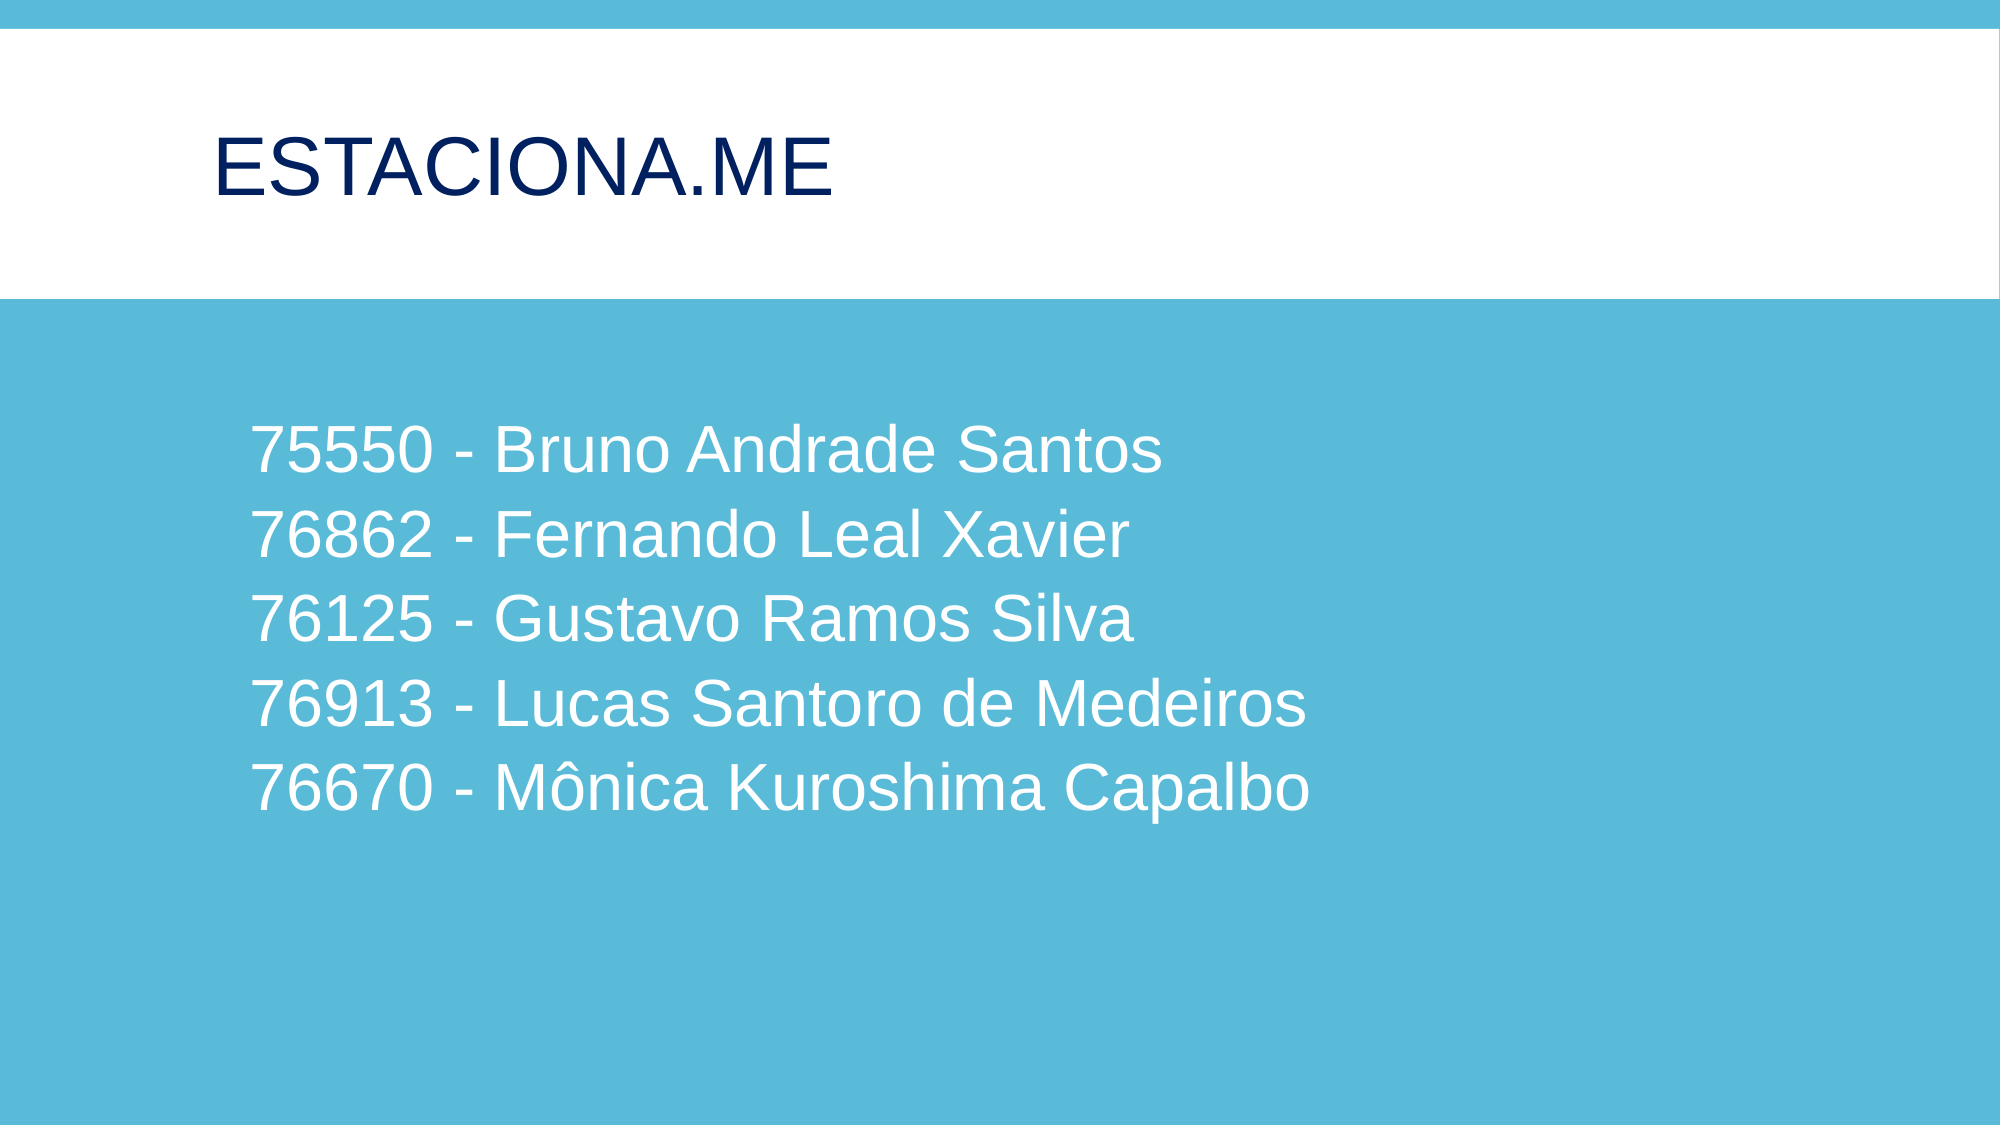

# ESTACIONA.ME
75550 - Bruno Andrade Santos
76862 - Fernando Leal Xavier
76125 - Gustavo Ramos Silva
76913 - Lucas Santoro de Medeiros
76670 - Mônica Kuroshima Capalbo